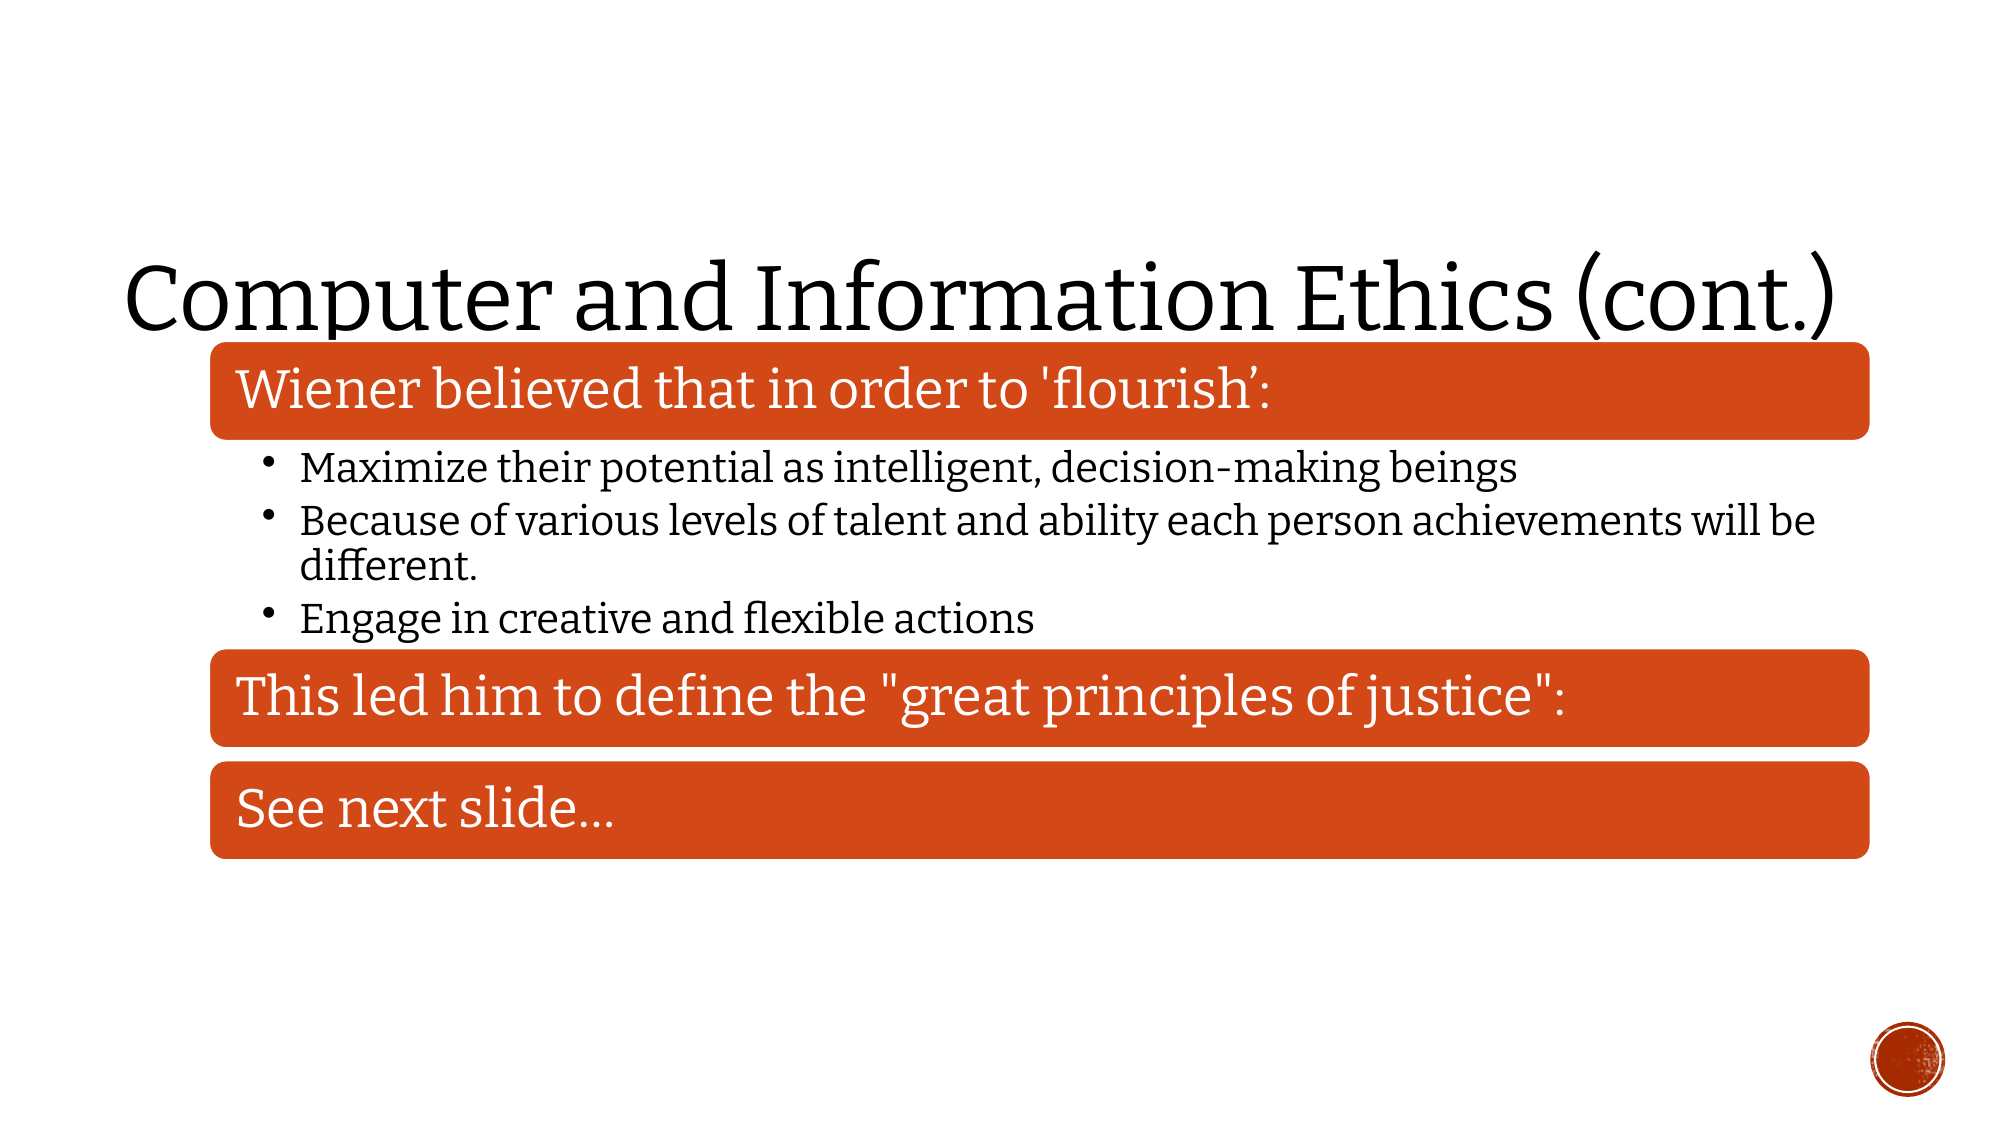

Computer and Information Ethics (cont.)
Wiener believed that in order to 'flourish’:
Maximize their potential as intelligent, decision-making beings
Because of various levels of talent and ability each person achievements will be different.
Engage in creative and flexible actions
This led him to define the "great principles of justice":
See next slide…